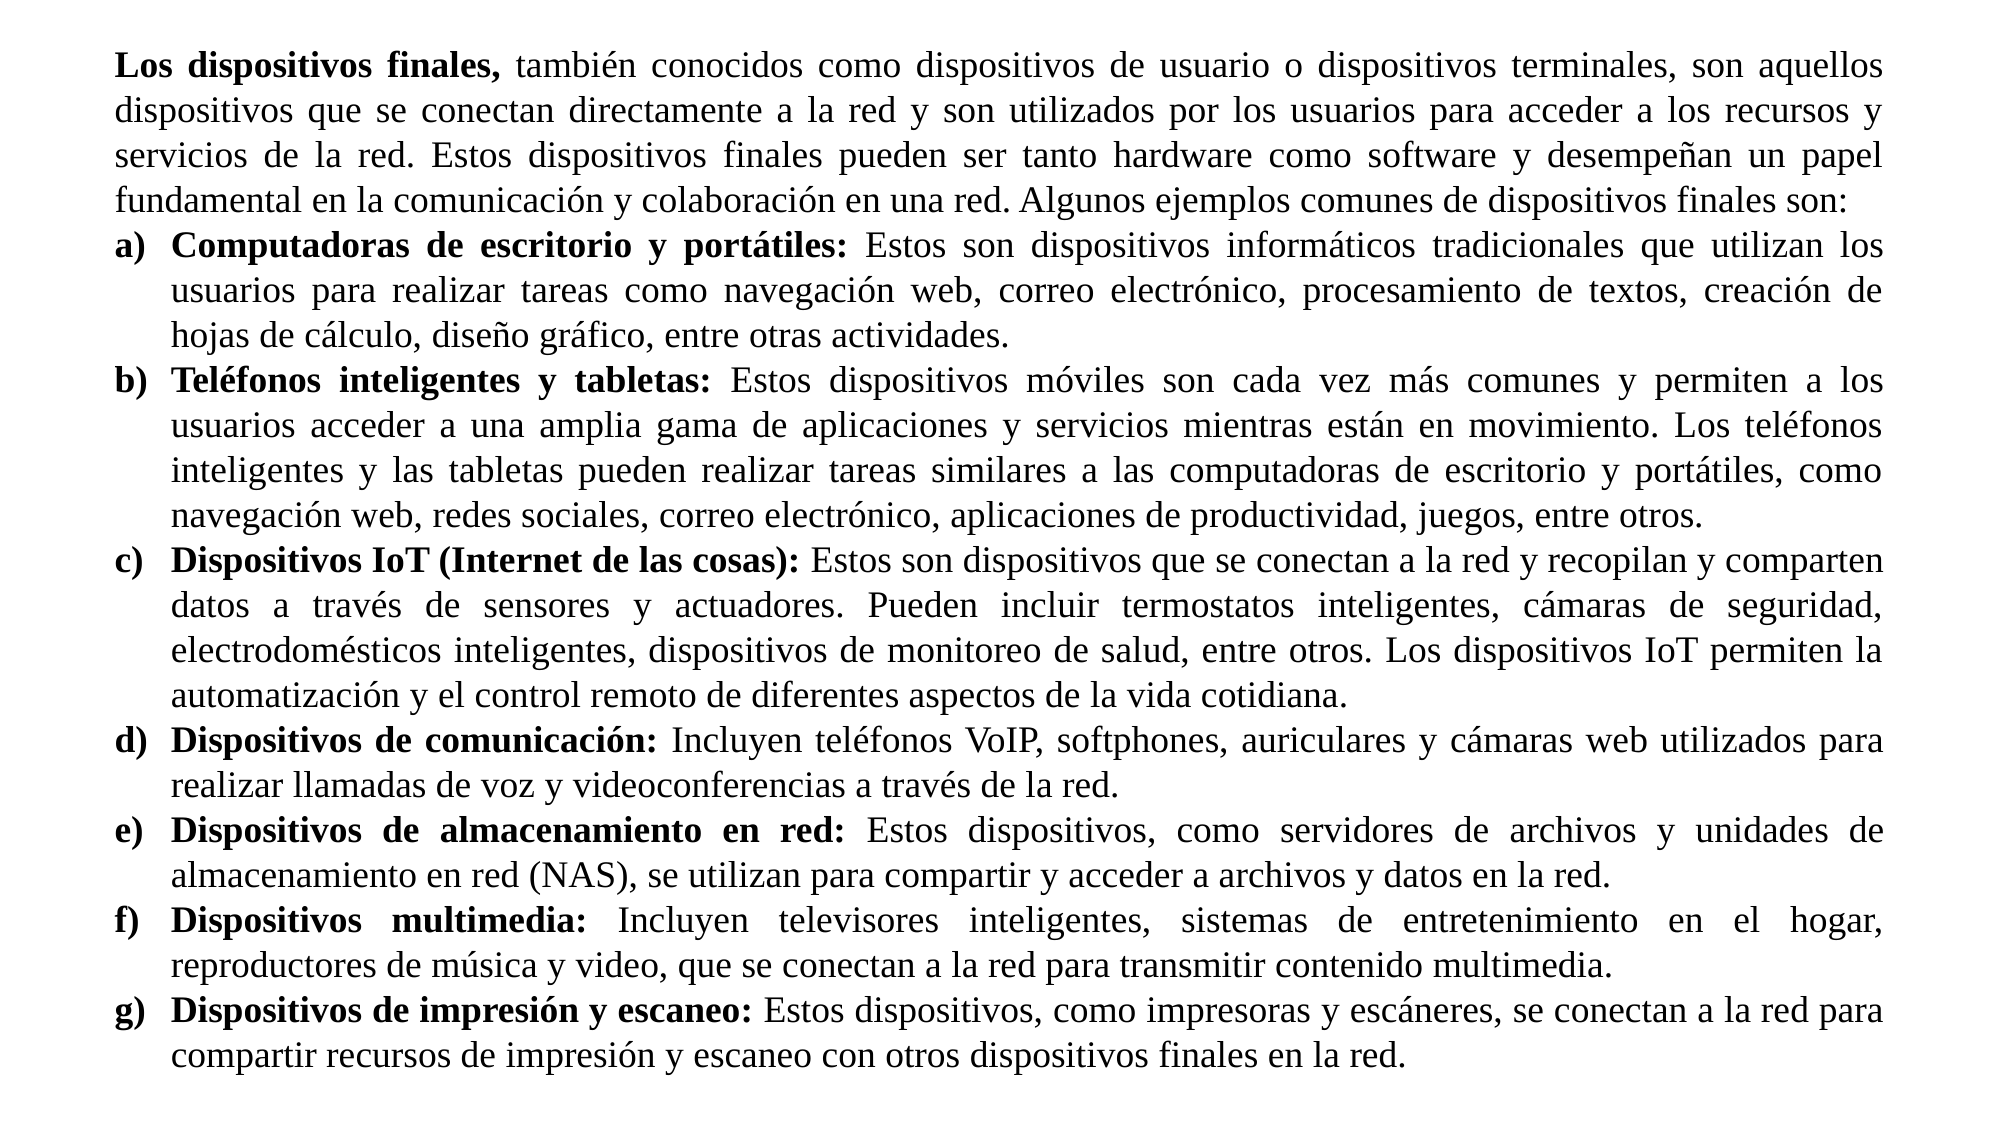

Los dispositivos finales, también conocidos como dispositivos de usuario o dispositivos terminales, son aquellos dispositivos que se conectan directamente a la red y son utilizados por los usuarios para acceder a los recursos y servicios de la red. Estos dispositivos finales pueden ser tanto hardware como software y desempeñan un papel fundamental en la comunicación y colaboración en una red. Algunos ejemplos comunes de dispositivos finales son:
Computadoras de escritorio y portátiles: Estos son dispositivos informáticos tradicionales que utilizan los usuarios para realizar tareas como navegación web, correo electrónico, procesamiento de textos, creación de hojas de cálculo, diseño gráfico, entre otras actividades.
Teléfonos inteligentes y tabletas: Estos dispositivos móviles son cada vez más comunes y permiten a los usuarios acceder a una amplia gama de aplicaciones y servicios mientras están en movimiento. Los teléfonos inteligentes y las tabletas pueden realizar tareas similares a las computadoras de escritorio y portátiles, como navegación web, redes sociales, correo electrónico, aplicaciones de productividad, juegos, entre otros.
Dispositivos IoT (Internet de las cosas): Estos son dispositivos que se conectan a la red y recopilan y comparten datos a través de sensores y actuadores. Pueden incluir termostatos inteligentes, cámaras de seguridad, electrodomésticos inteligentes, dispositivos de monitoreo de salud, entre otros. Los dispositivos IoT permiten la automatización y el control remoto de diferentes aspectos de la vida cotidiana.
Dispositivos de comunicación: Incluyen teléfonos VoIP, softphones, auriculares y cámaras web utilizados para realizar llamadas de voz y videoconferencias a través de la red.
Dispositivos de almacenamiento en red: Estos dispositivos, como servidores de archivos y unidades de almacenamiento en red (NAS), se utilizan para compartir y acceder a archivos y datos en la red.
Dispositivos multimedia: Incluyen televisores inteligentes, sistemas de entretenimiento en el hogar, reproductores de música y video, que se conectan a la red para transmitir contenido multimedia.
Dispositivos de impresión y escaneo: Estos dispositivos, como impresoras y escáneres, se conectan a la red para compartir recursos de impresión y escaneo con otros dispositivos finales en la red.